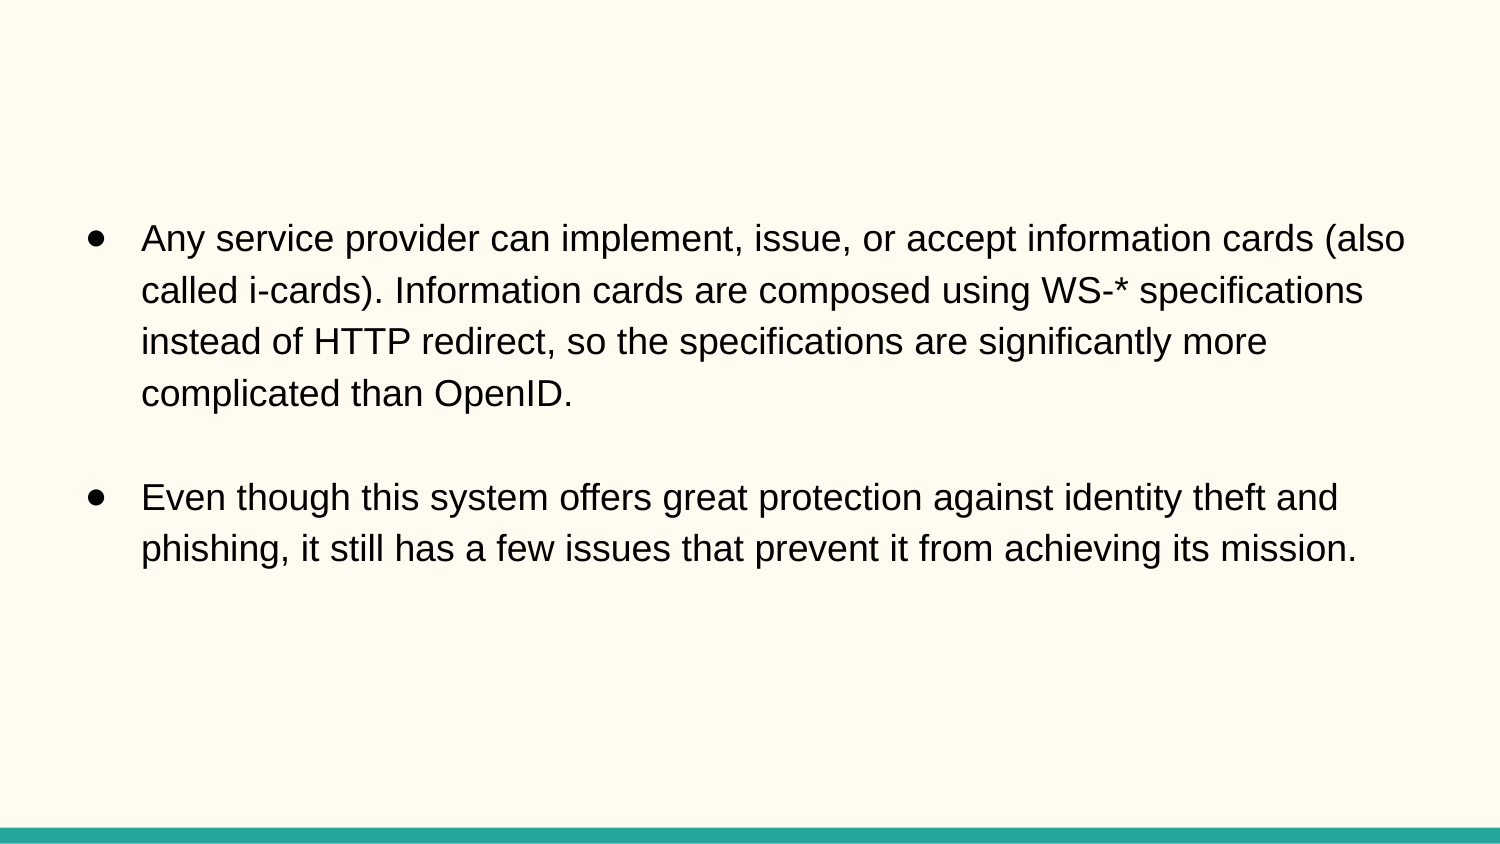

#
Any service provider can implement, issue, or accept information cards (also called i-cards). Information cards are composed using WS-* specifications instead of HTTP redirect, so the specifications are significantly more complicated than OpenID.

Even though this system offers great protection against identity theft and phishing, it still has a few issues that prevent it from achieving its mission.